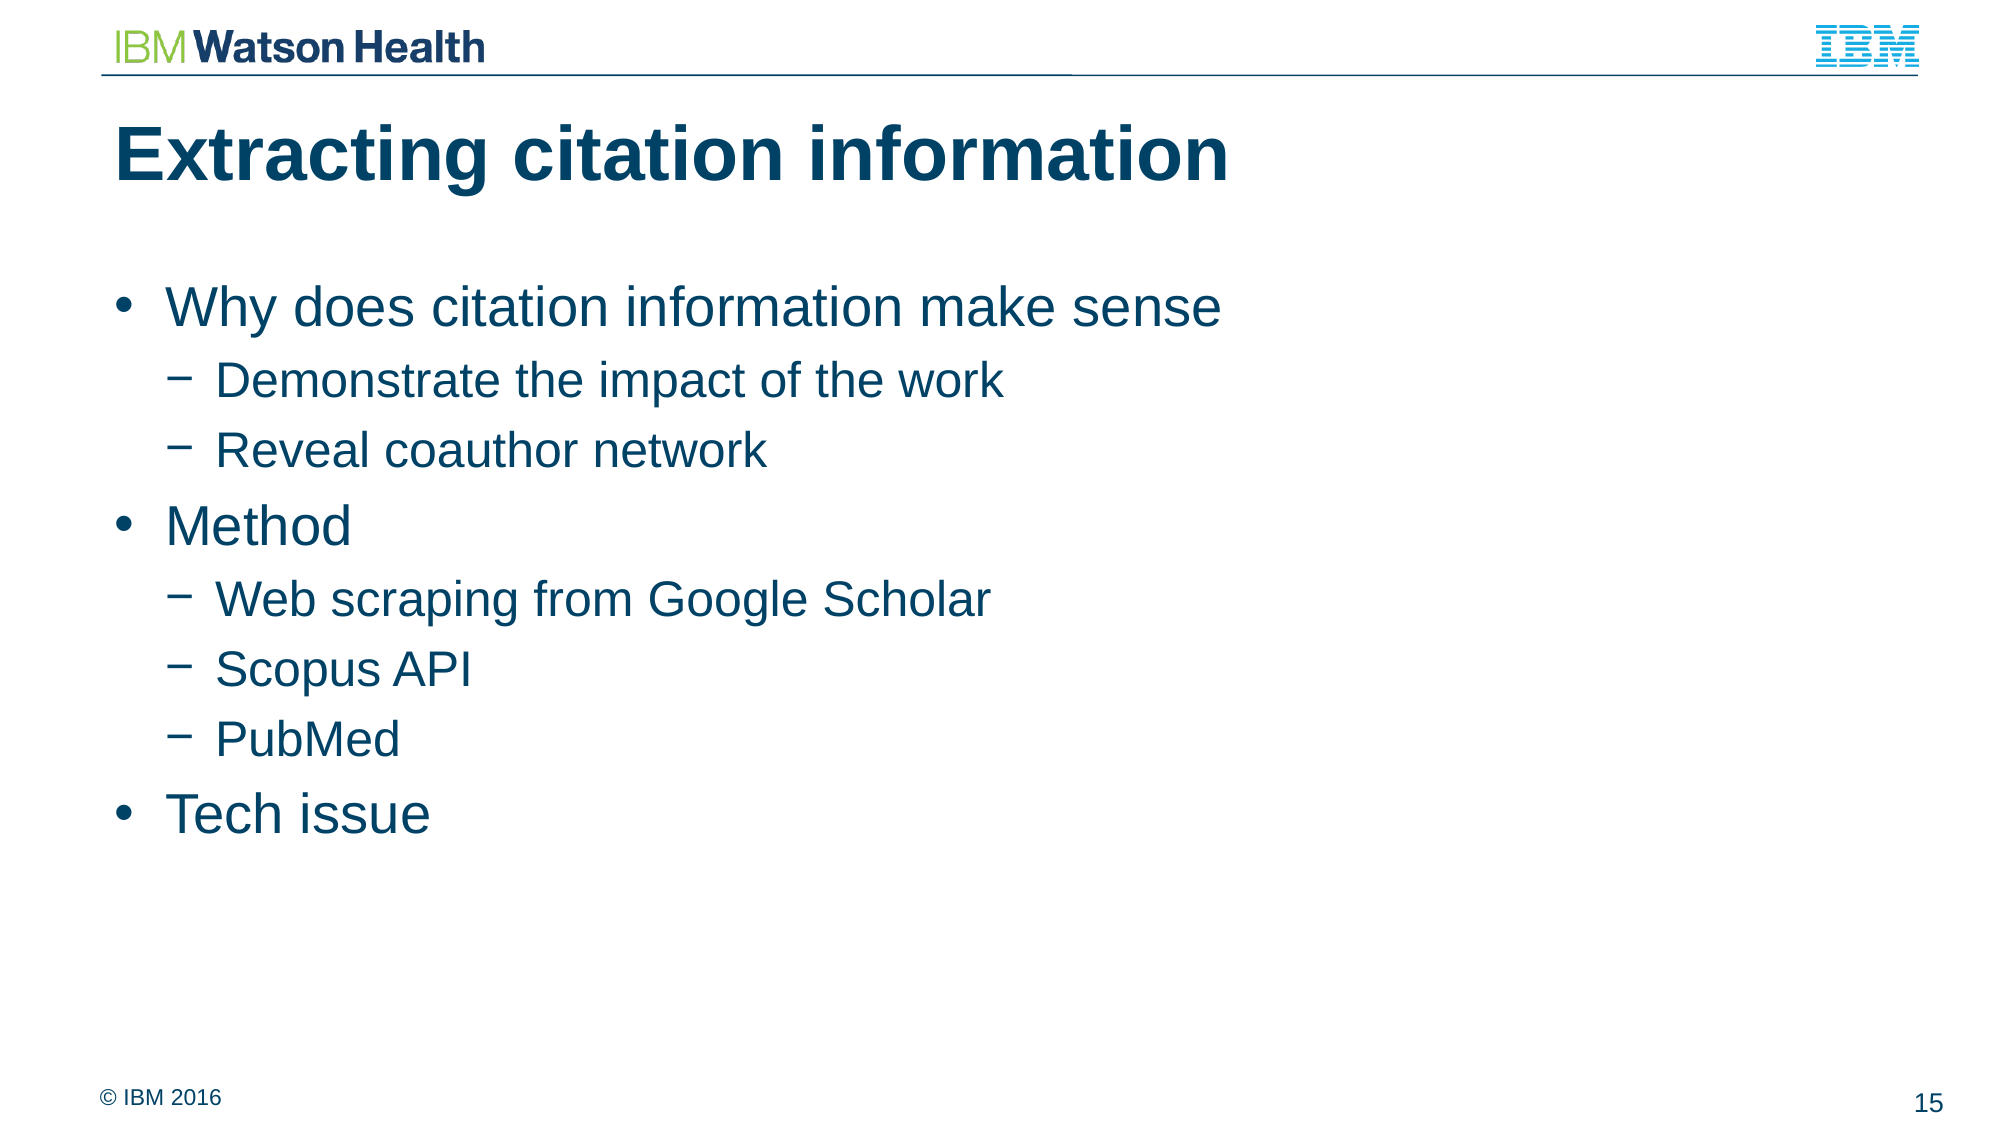

# Extracting citation information
Why does citation information make sense
Demonstrate the impact of the work
Reveal coauthor network
Method
Web scraping from Google Scholar
Scopus API
PubMed
Tech issue